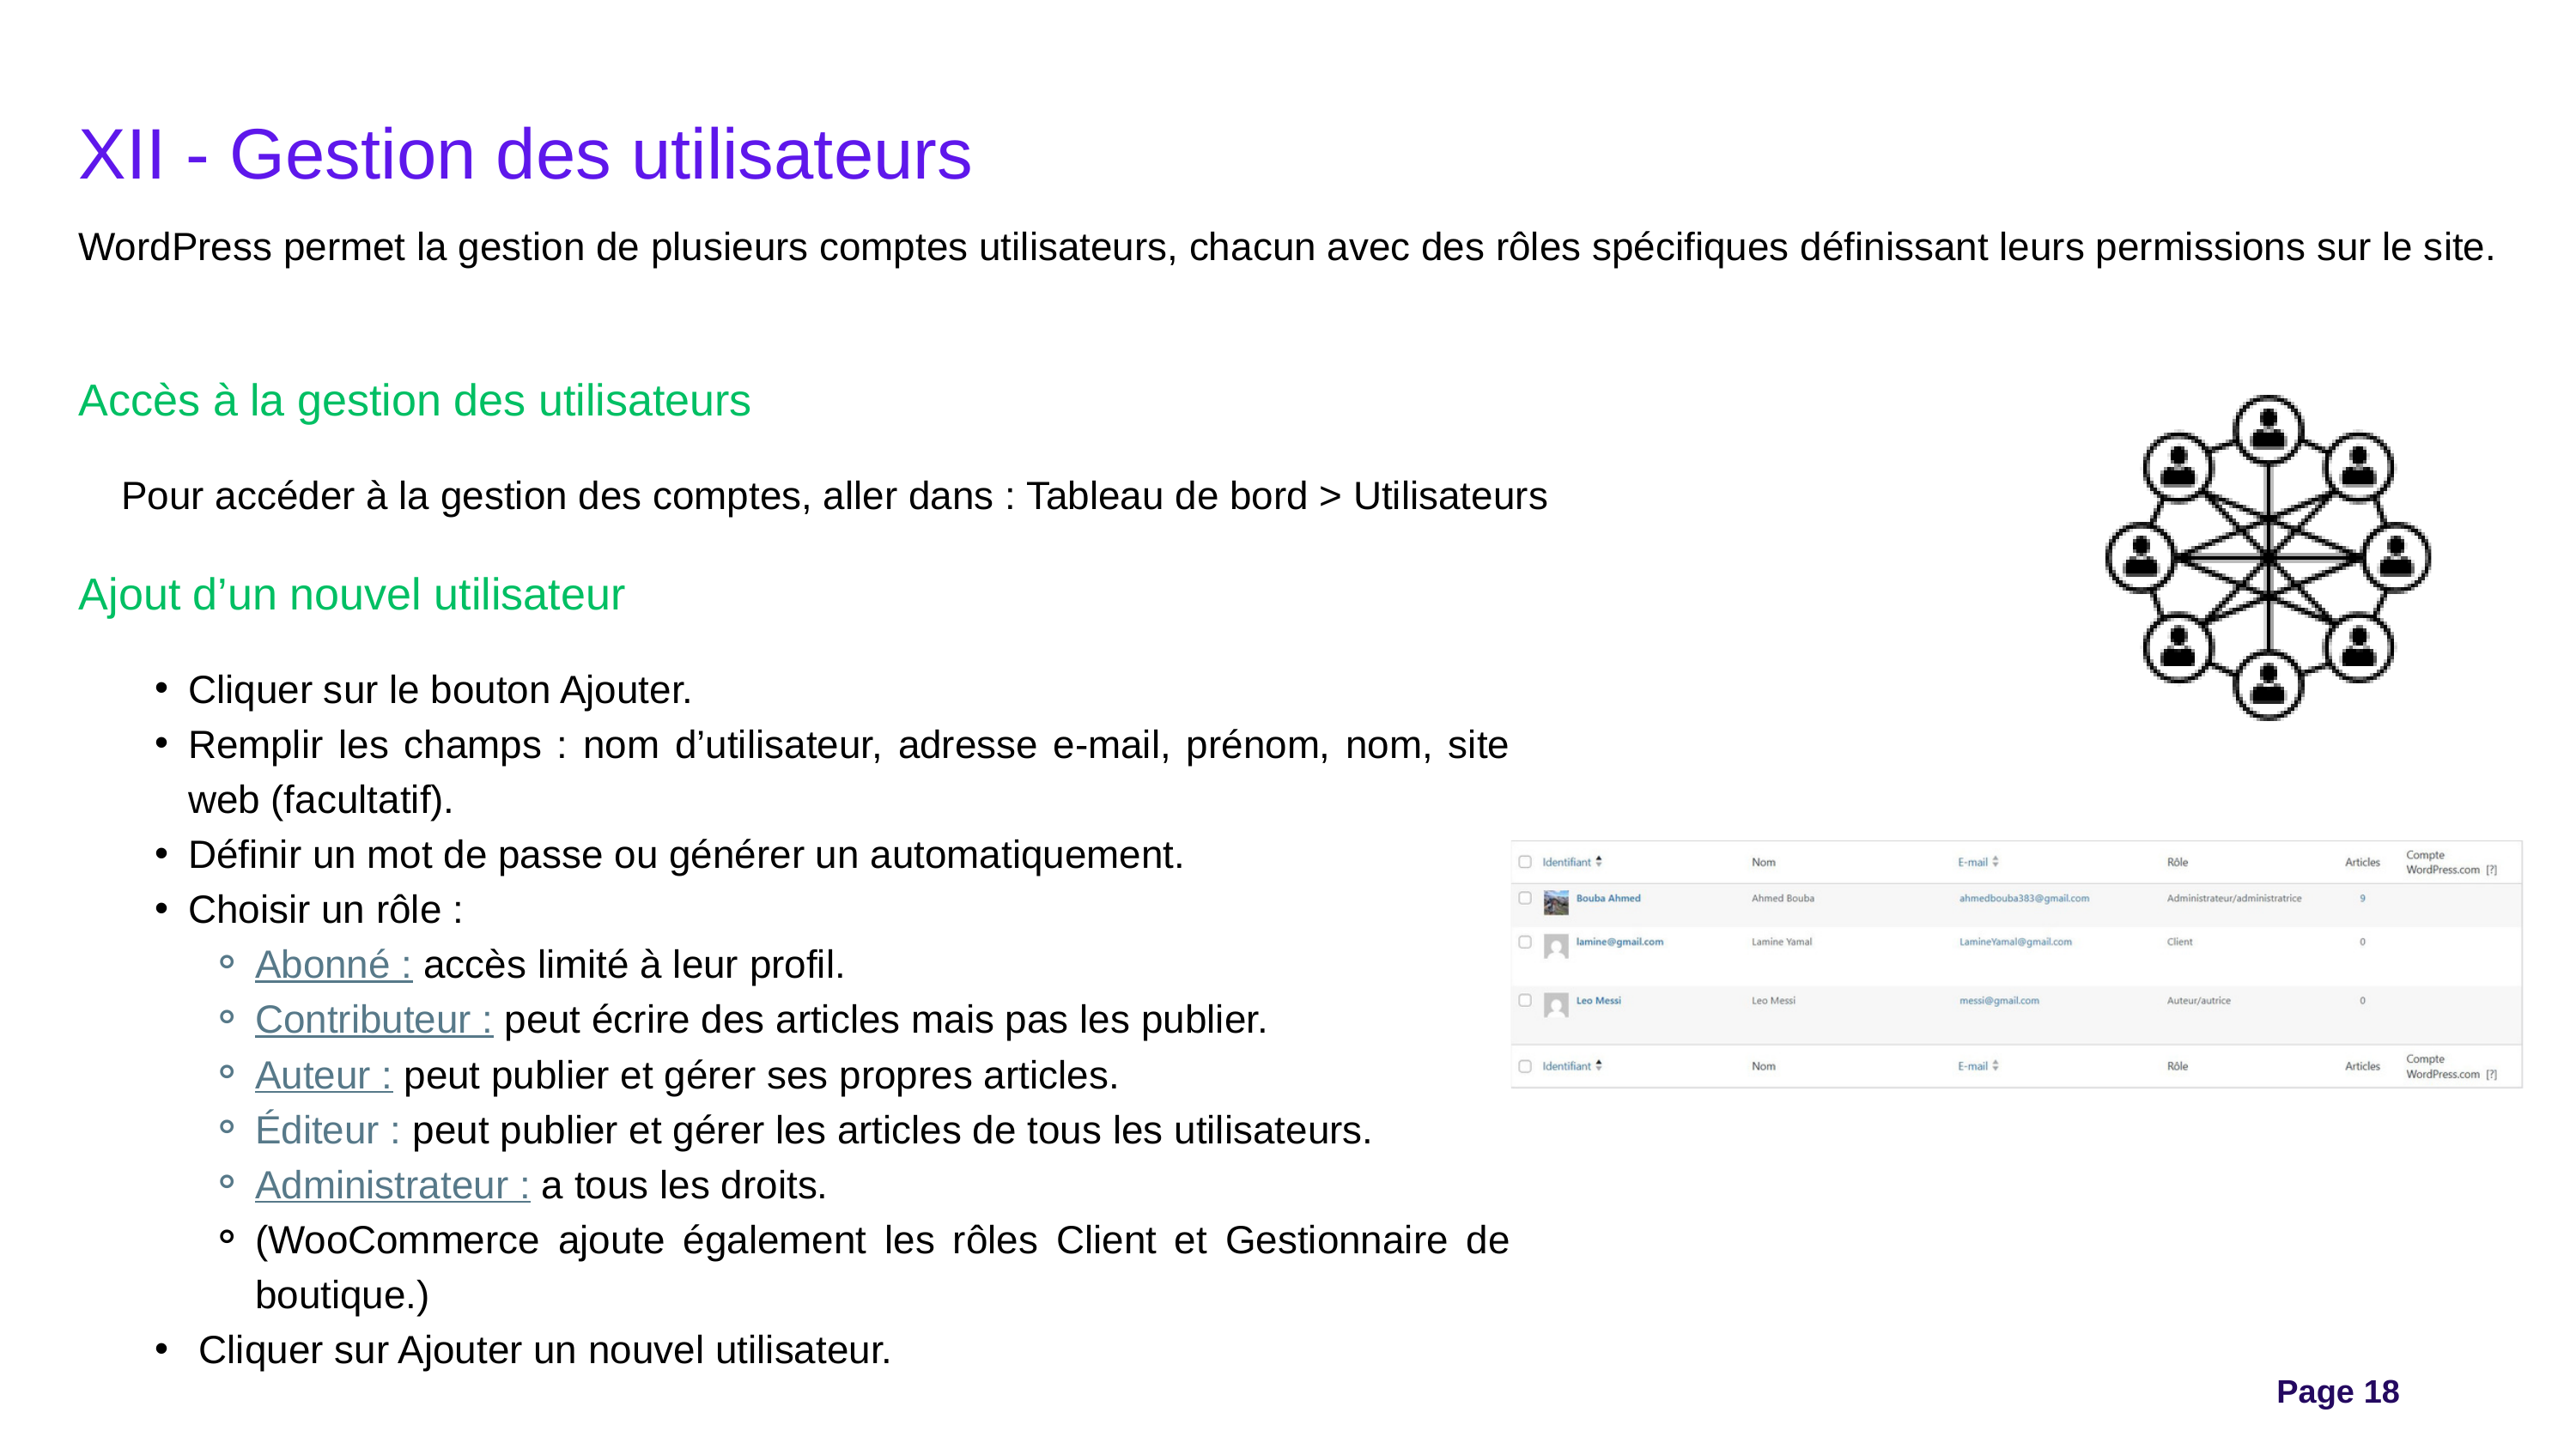

XII - Gestion des utilisateurs
WordPress permet la gestion de plusieurs comptes utilisateurs, chacun avec des rôles spécifiques définissant leurs permissions sur le site.
Accès à la gestion des utilisateurs

Pour accéder à la gestion des comptes, aller dans : Tableau de bord > Utilisateurs
Ajout d’un nouvel utilisateur
Cliquer sur le bouton Ajouter.
Remplir les champs : nom d’utilisateur, adresse e-mail, prénom, nom, site web (facultatif).
Définir un mot de passe ou générer un automatiquement.
Choisir un rôle :
Abonné : accès limité à leur profil.
Contributeur : peut écrire des articles mais pas les publier.
Auteur : peut publier et gérer ses propres articles.
Éditeur : peut publier et gérer les articles de tous les utilisateurs.
Administrateur : a tous les droits.
(WooCommerce ajoute également les rôles Client et Gestionnaire de boutique.)
 Cliquer sur Ajouter un nouvel utilisateur.

Page 18